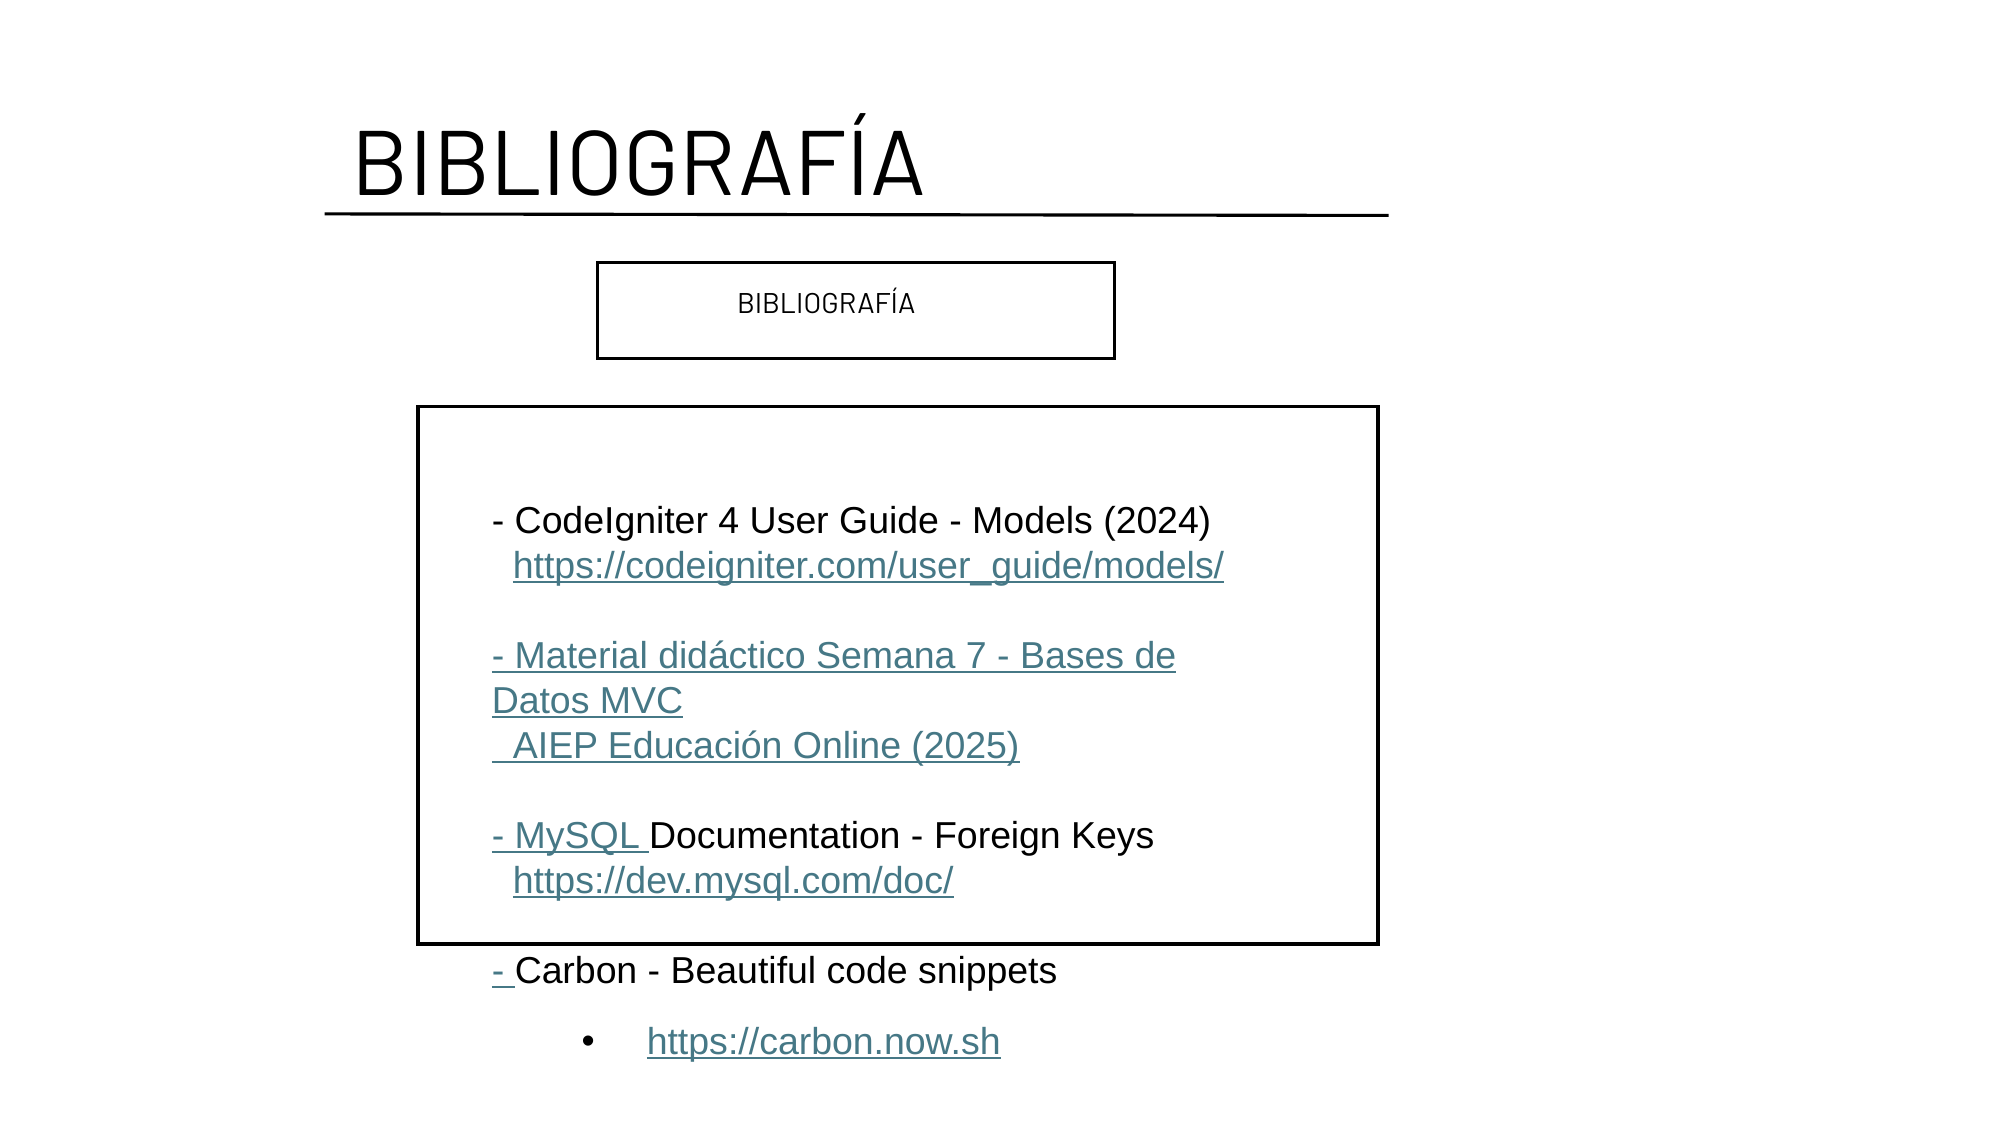

# BIBLIOGRAFÍA

BIBLIOGRAFÍA

- CodeIgniter 4 User Guide - Models (2024)
  https://codeigniter.com/user_guide/models/

- Material didáctico Semana 7 - Bases de Datos MVC
  AIEP Educación Online (2025)

- MySQL Documentation - Foreign Keys
  https://dev.mysql.com/doc/

- Carbon - Beautiful code snippets
  https://carbon.now.sh